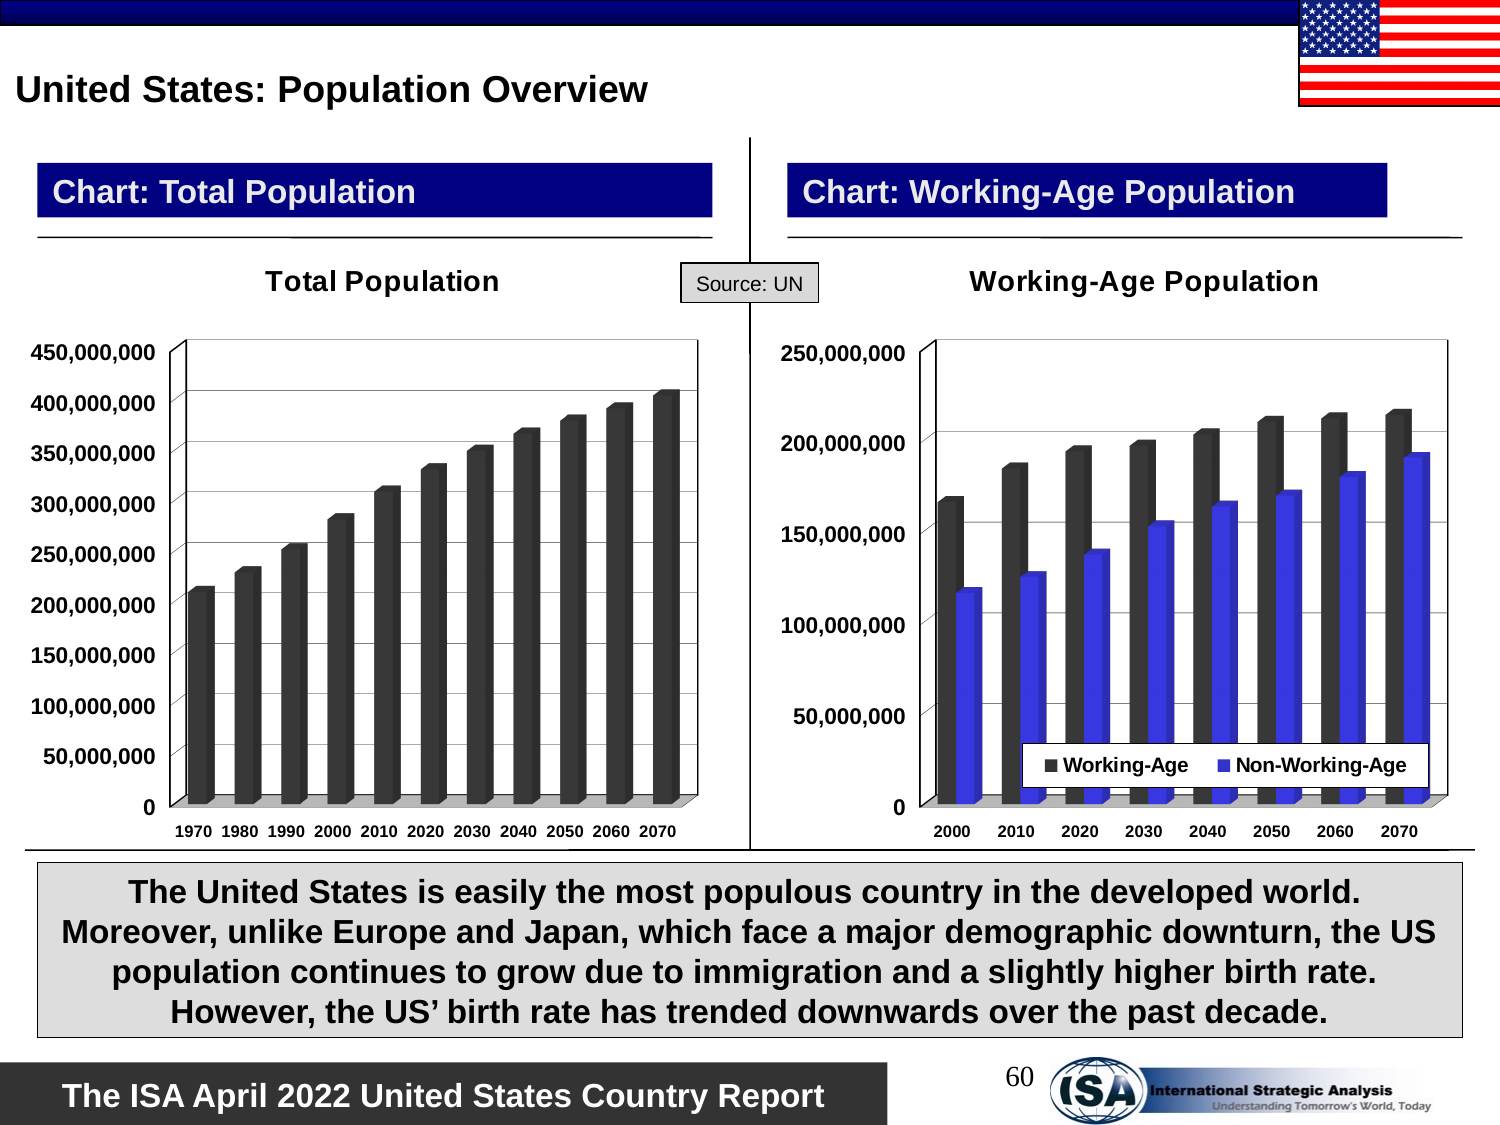

# United States: Population Overview

Chart: Total Population
Chart: Working-Age Population

[unsupported chart]

[unsupported chart]

Source: UN

The United States is easily the most populous country in the developed world.  Moreover, unlike Europe and Japan, which face a major demographic downturn, the US population continues to grow due to immigration and a slightly higher birth rate.  However, the US’ birth rate has trended downwards over the past decade.
60